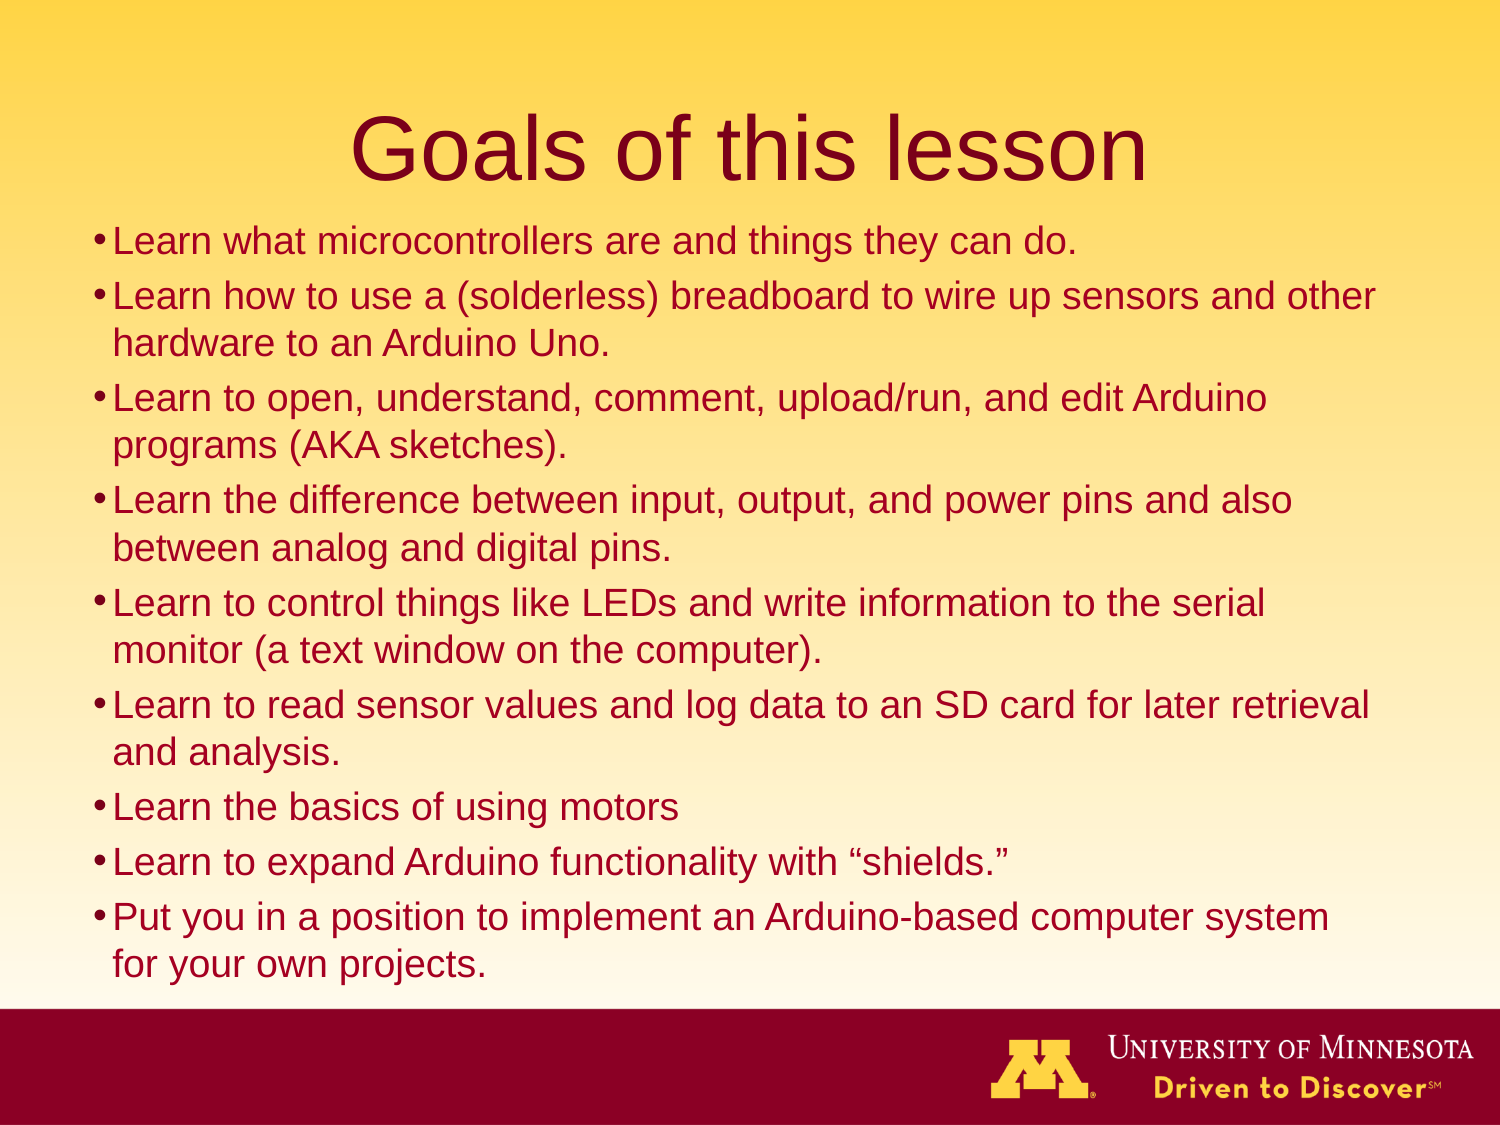

# Goals of this lesson
Learn what microcontrollers are and things they can do.
Learn how to use a (solderless) breadboard to wire up sensors and other hardware to an Arduino Uno.
Learn to open, understand, comment, upload/run, and edit Arduino programs (AKA sketches).
Learn the difference between input, output, and power pins and also between analog and digital pins.
Learn to control things like LEDs and write information to the serial monitor (a text window on the computer).
Learn to read sensor values and log data to an SD card for later retrieval and analysis.
Learn the basics of using motors
Learn to expand Arduino functionality with “shields.”
Put you in a position to implement an Arduino-based computer system for your own projects.